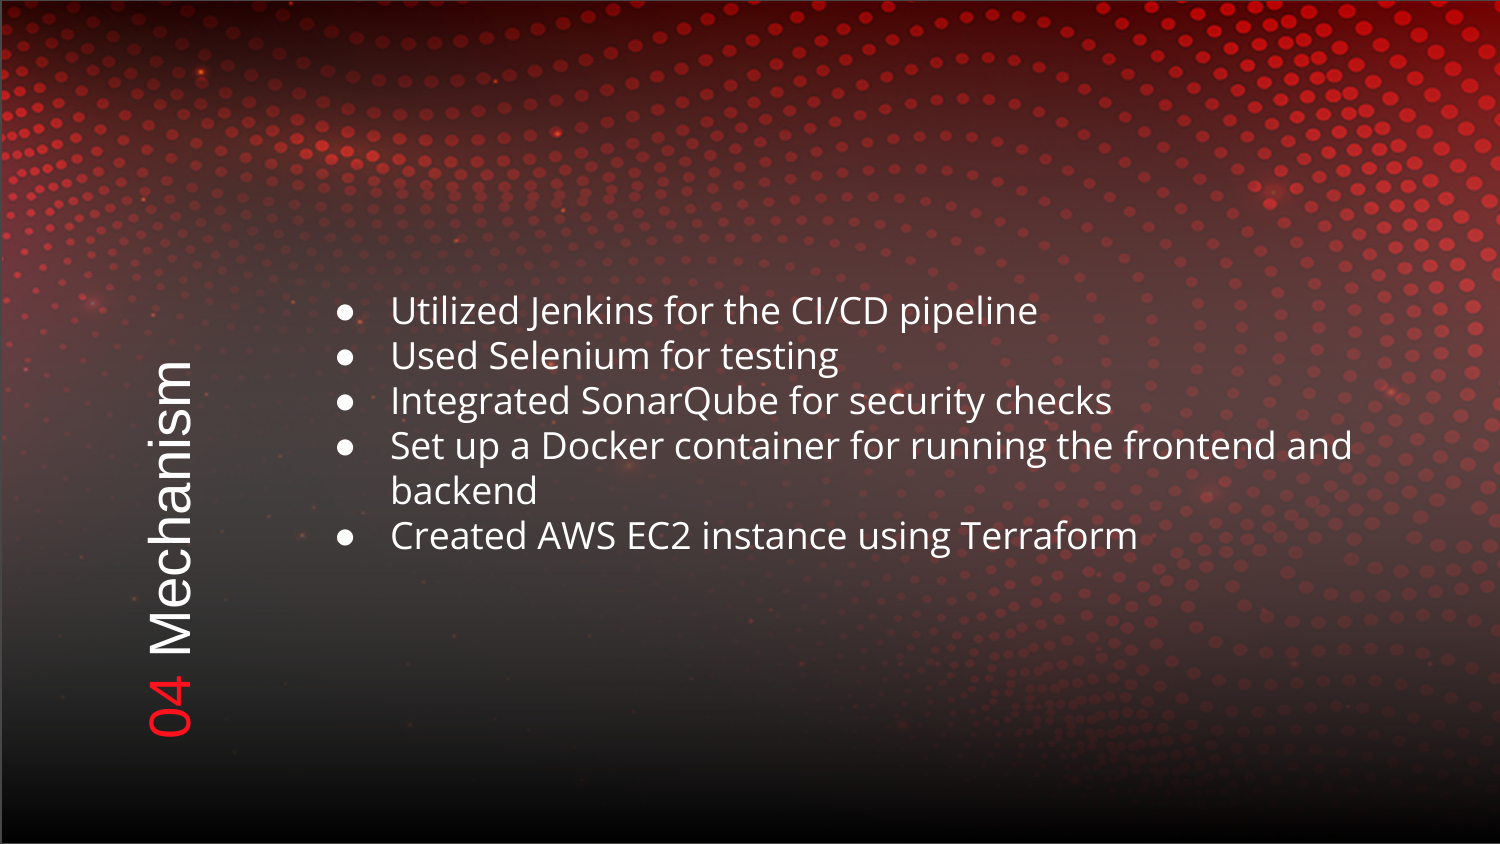

Utilized Jenkins for the CI/CD pipeline
Used Selenium for testing
Integrated SonarQube for security checks
Set up a Docker container for running the frontend and backend
Created AWS EC2 instance using Terraform
# 04 Mechanism